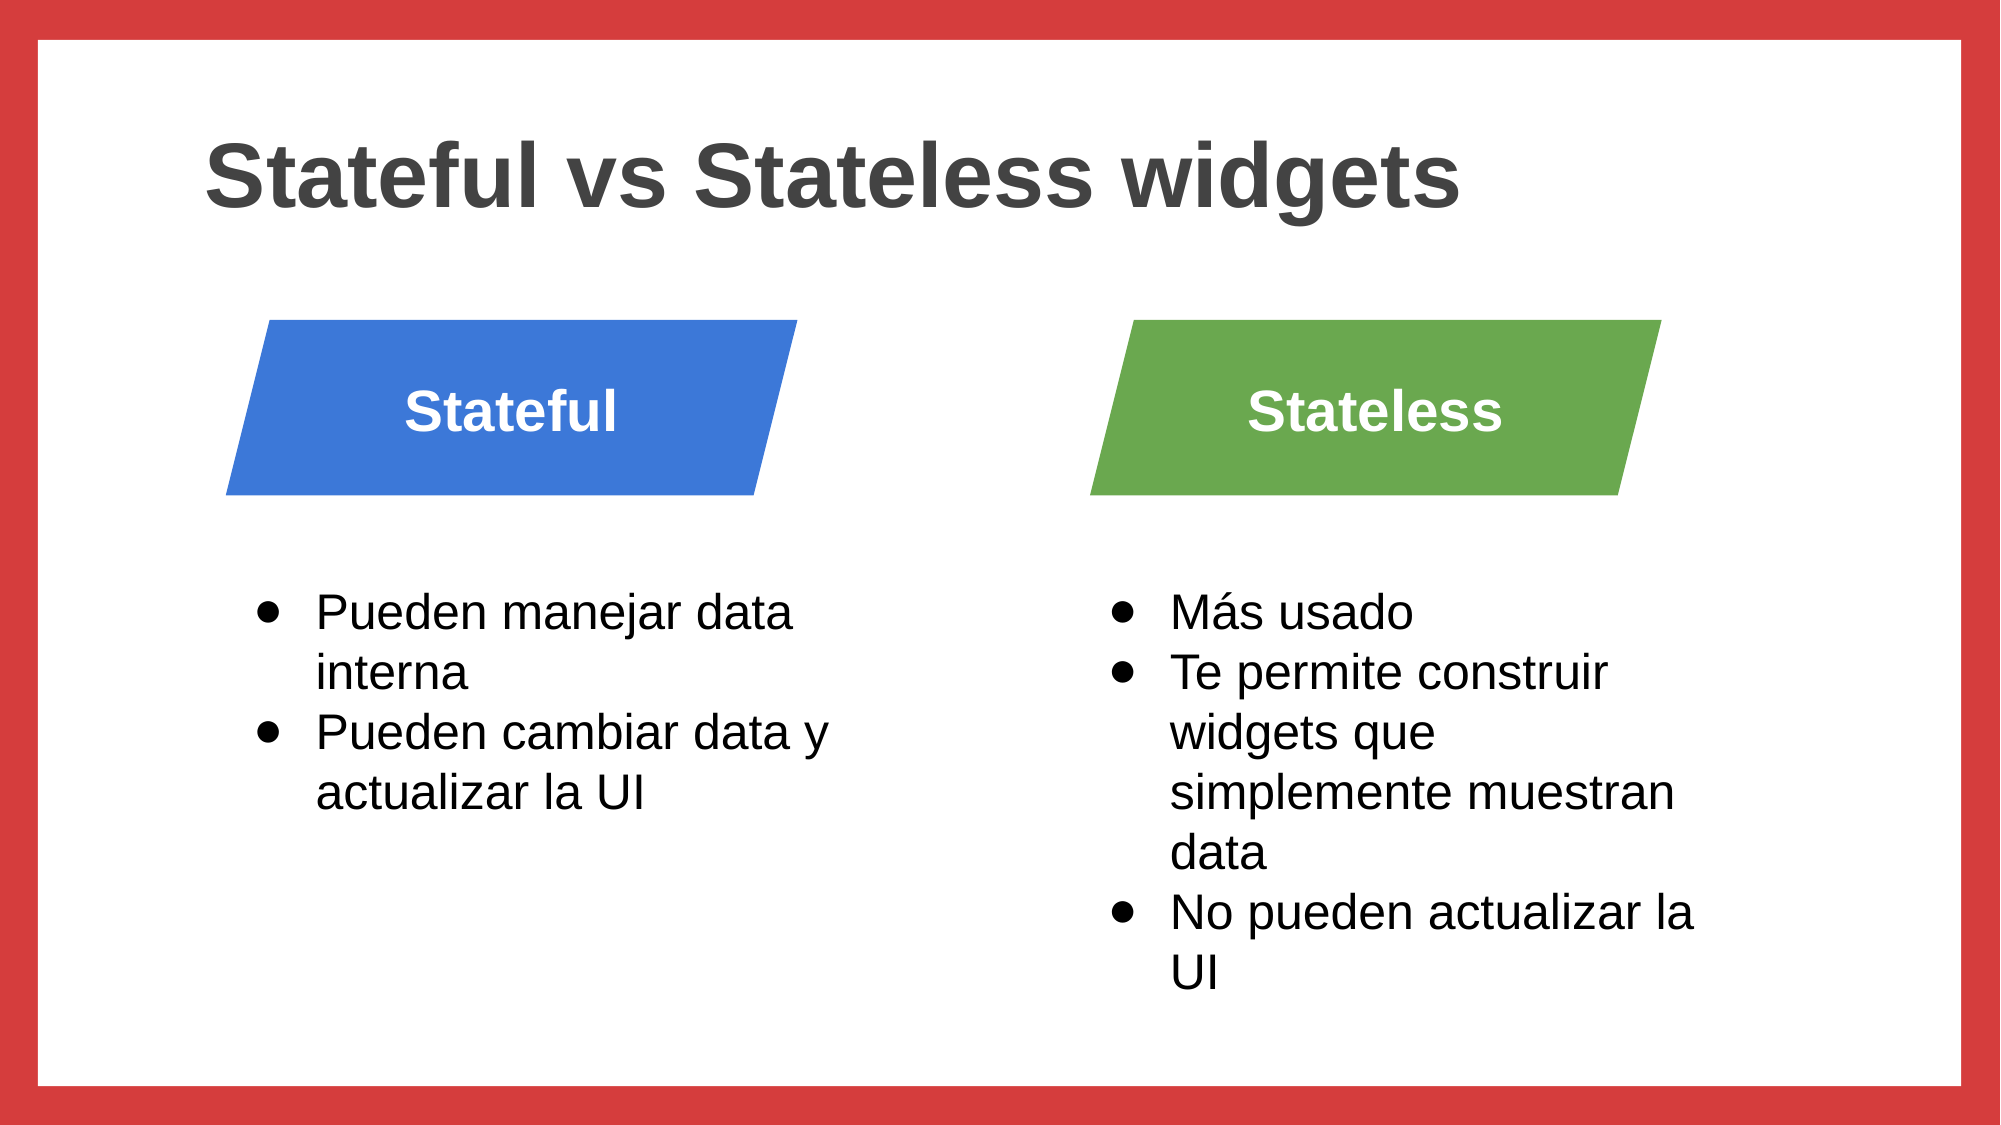

# Stateful vs Stateless widgets
Stateful
Stateless
Pueden manejar data interna
Pueden cambiar data y actualizar la UI
Más usado
Te permite construir widgets que simplemente muestran data
No pueden actualizar la UI